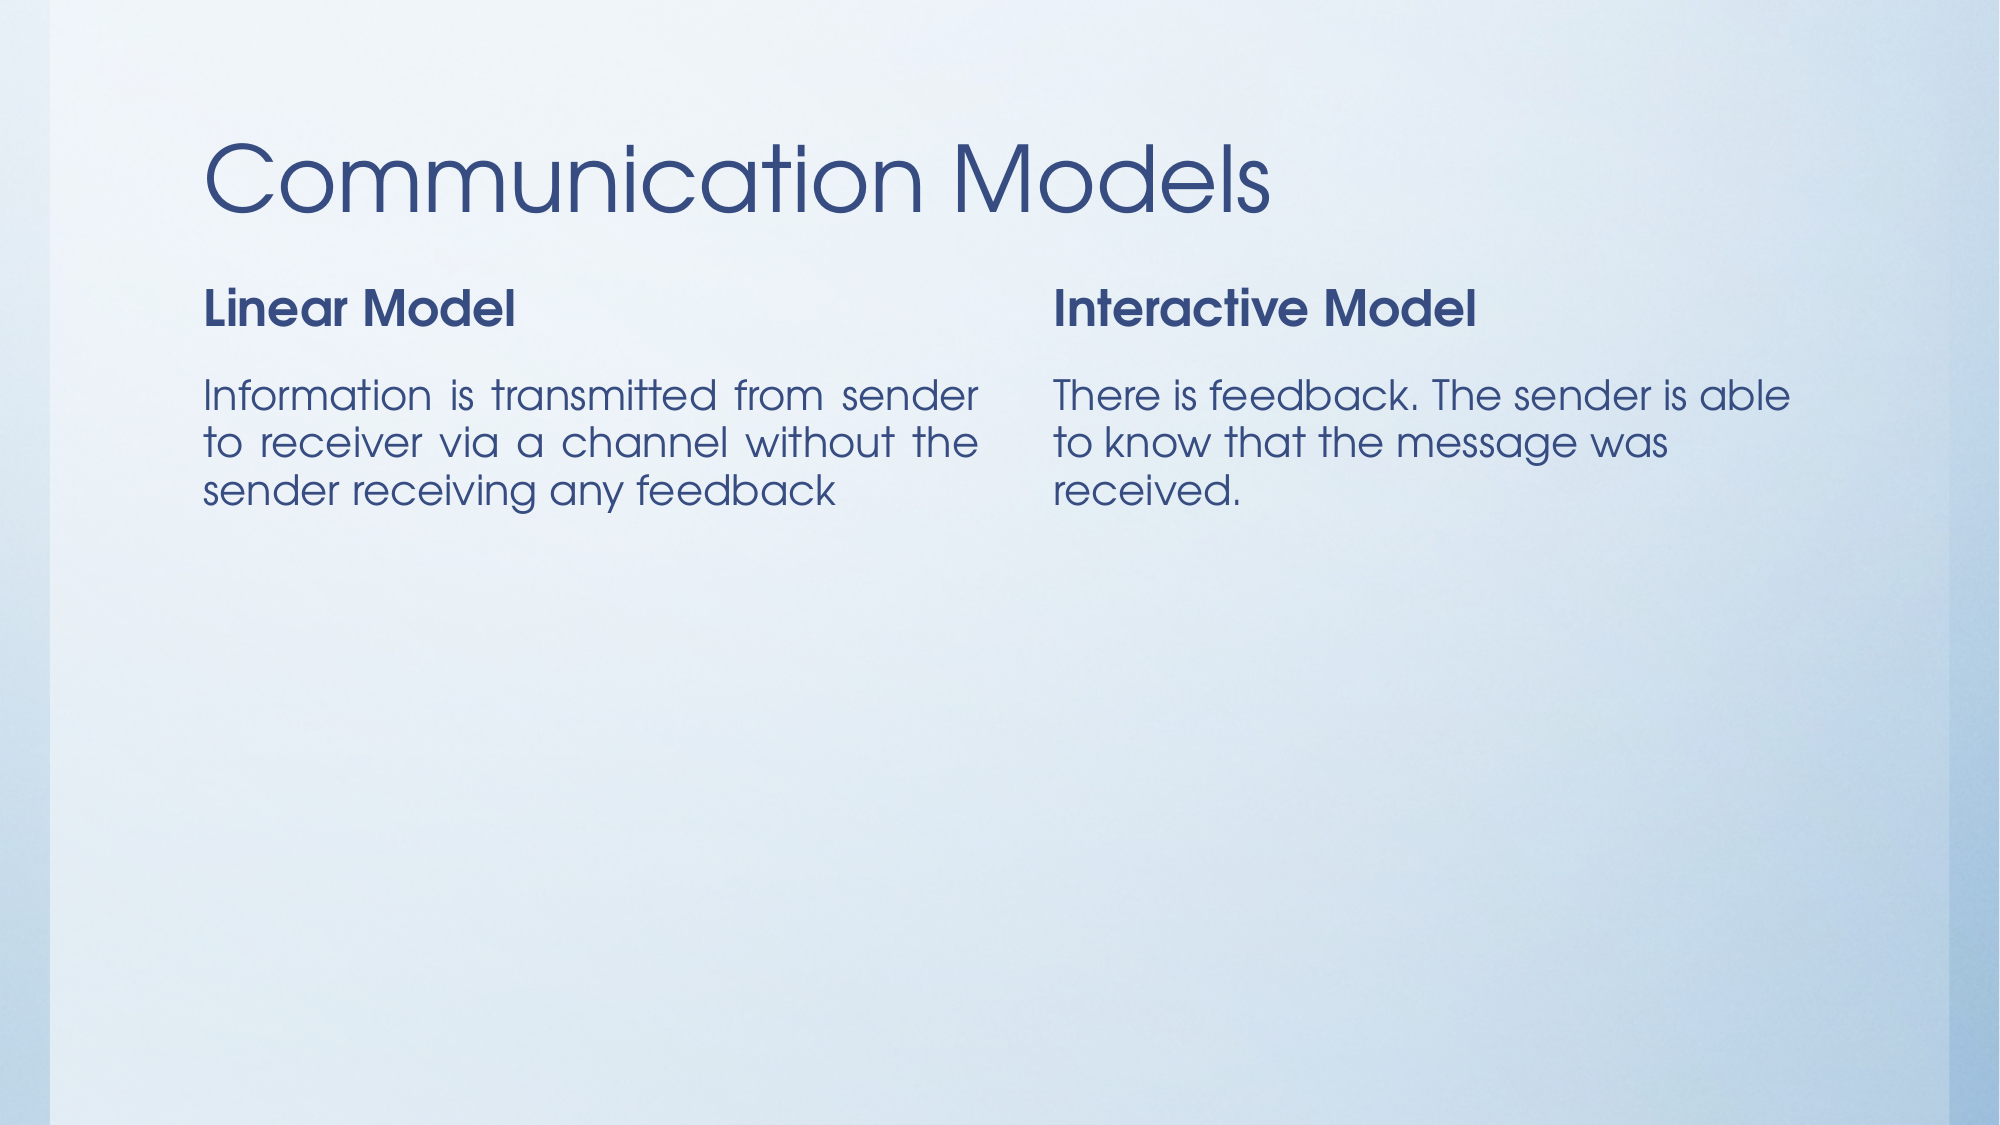

# Communication Models
Linear Model
Interactive Model
Information is transmitted from sender to receiver via a channel without the sender receiving any feedback

There is feedback. The sender is able to know that the message was received.